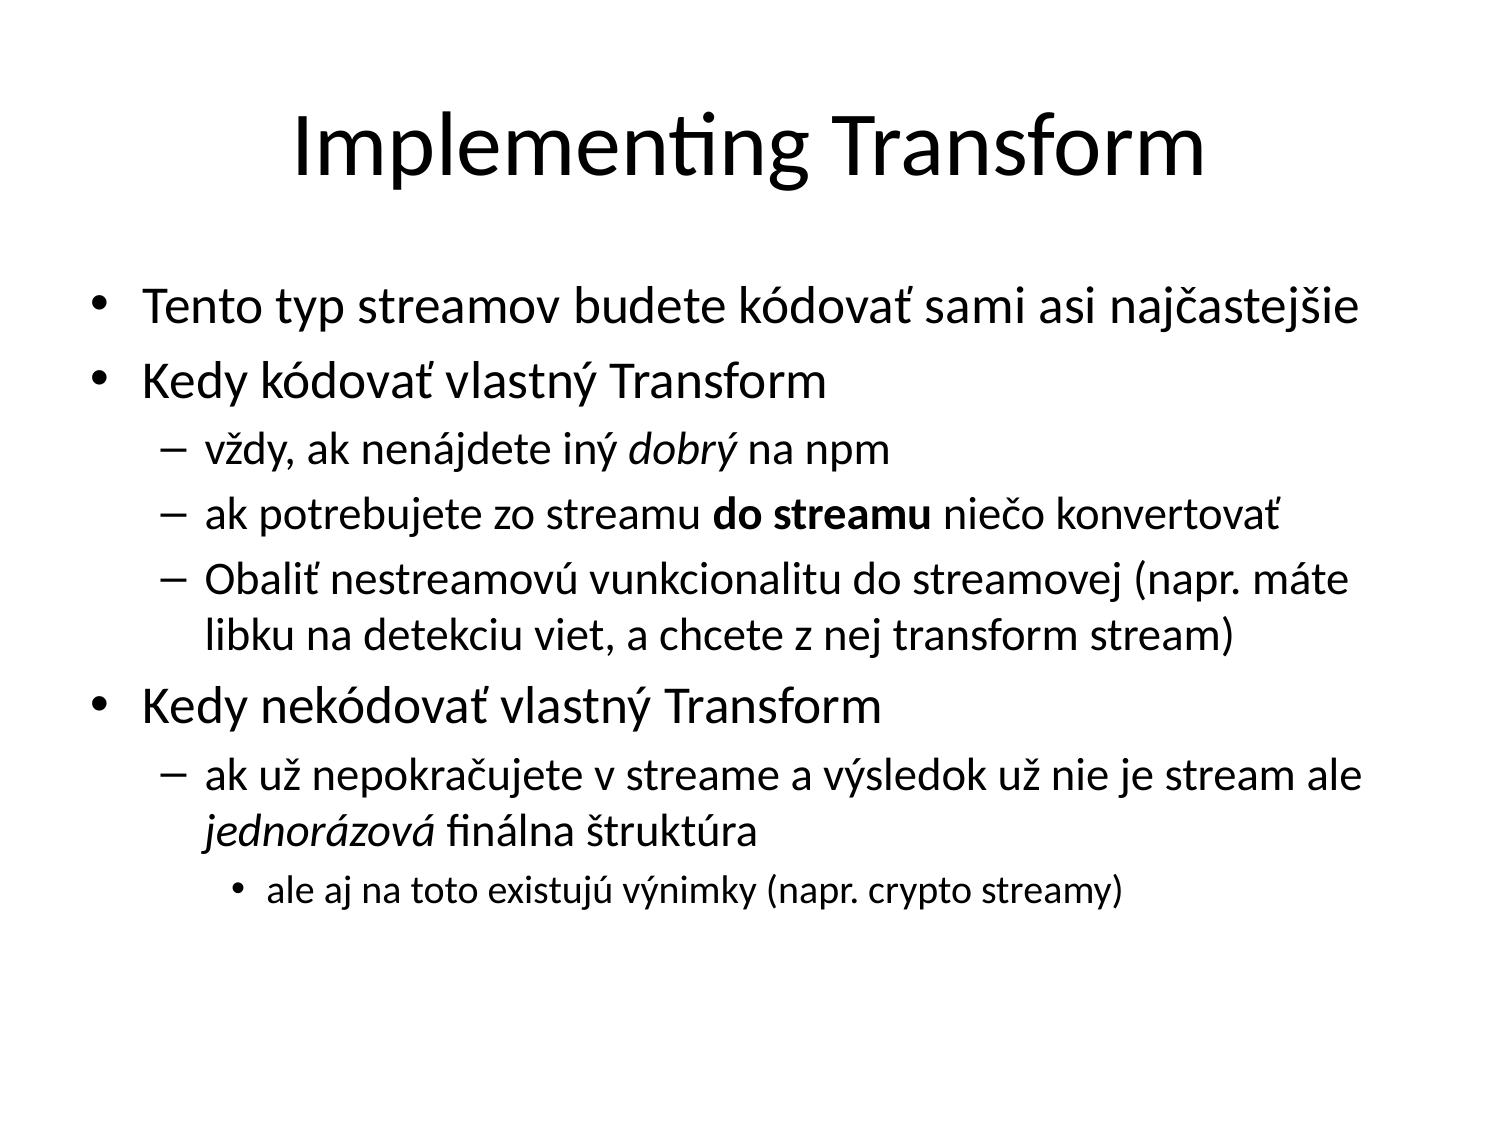

# Implementing Transform
Tento typ streamov budete kódovať sami asi najčastejšie
Kedy kódovať vlastný Transform
vždy, ak nenájdete iný dobrý na npm
ak potrebujete zo streamu do streamu niečo konvertovať
Obaliť nestreamovú vunkcionalitu do streamovej (napr. máte libku na detekciu viet, a chcete z nej transform stream)
Kedy nekódovať vlastný Transform
ak už nepokračujete v streame a výsledok už nie je stream ale jednorázová finálna štruktúra
ale aj na toto existujú výnimky (napr. crypto streamy)